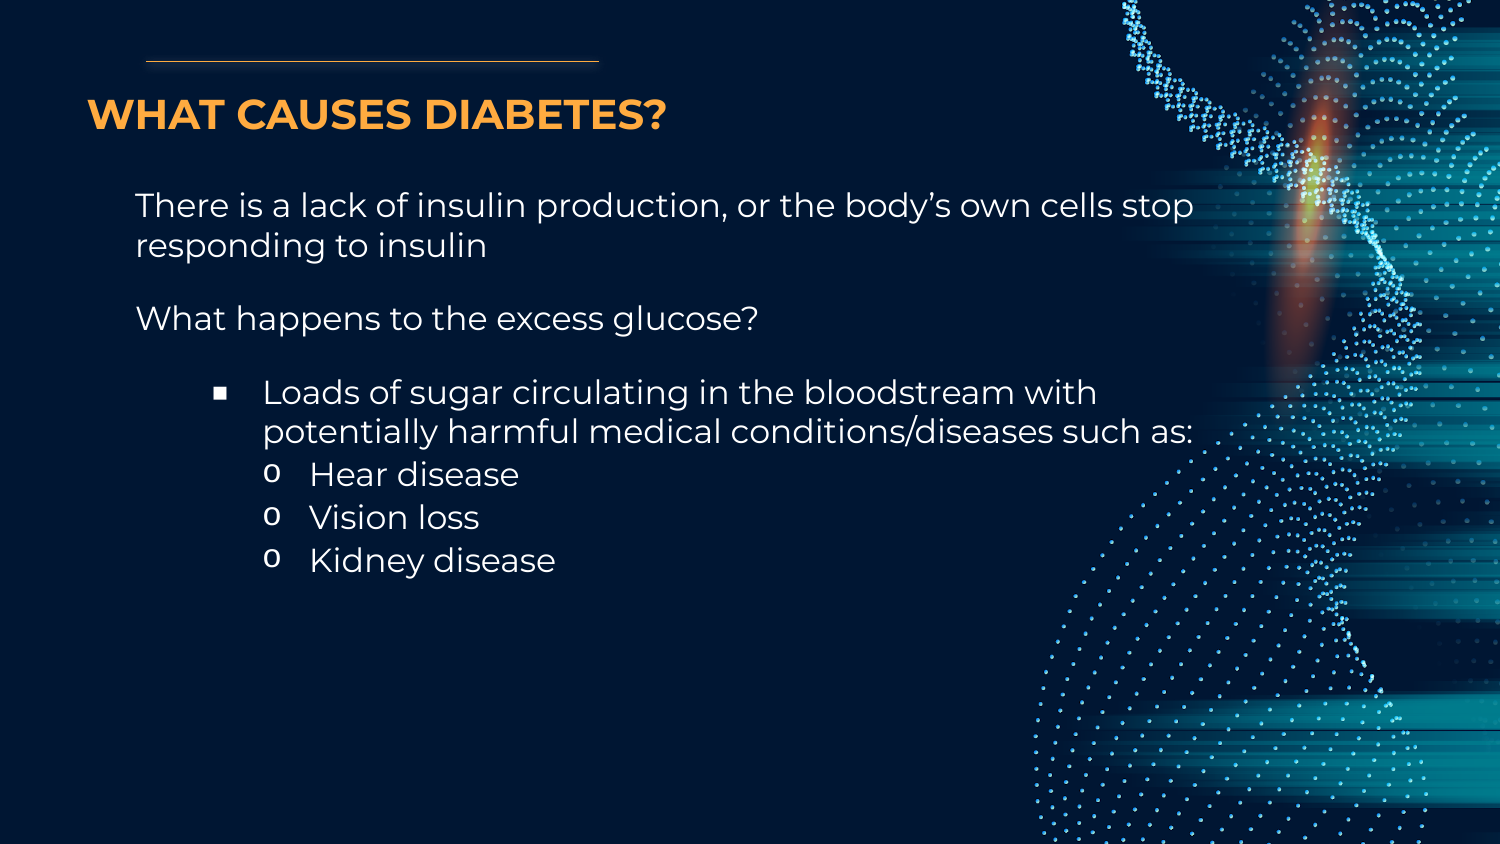

# WHAT CAUSES DIABETES?
There is a lack of insulin production, or the body’s own cells stop responding to insulin
What happens to the excess glucose?
Loads of sugar circulating in the bloodstream with potentially harmful medical conditions/diseases such as:
Hear disease
Vision loss
Kidney disease